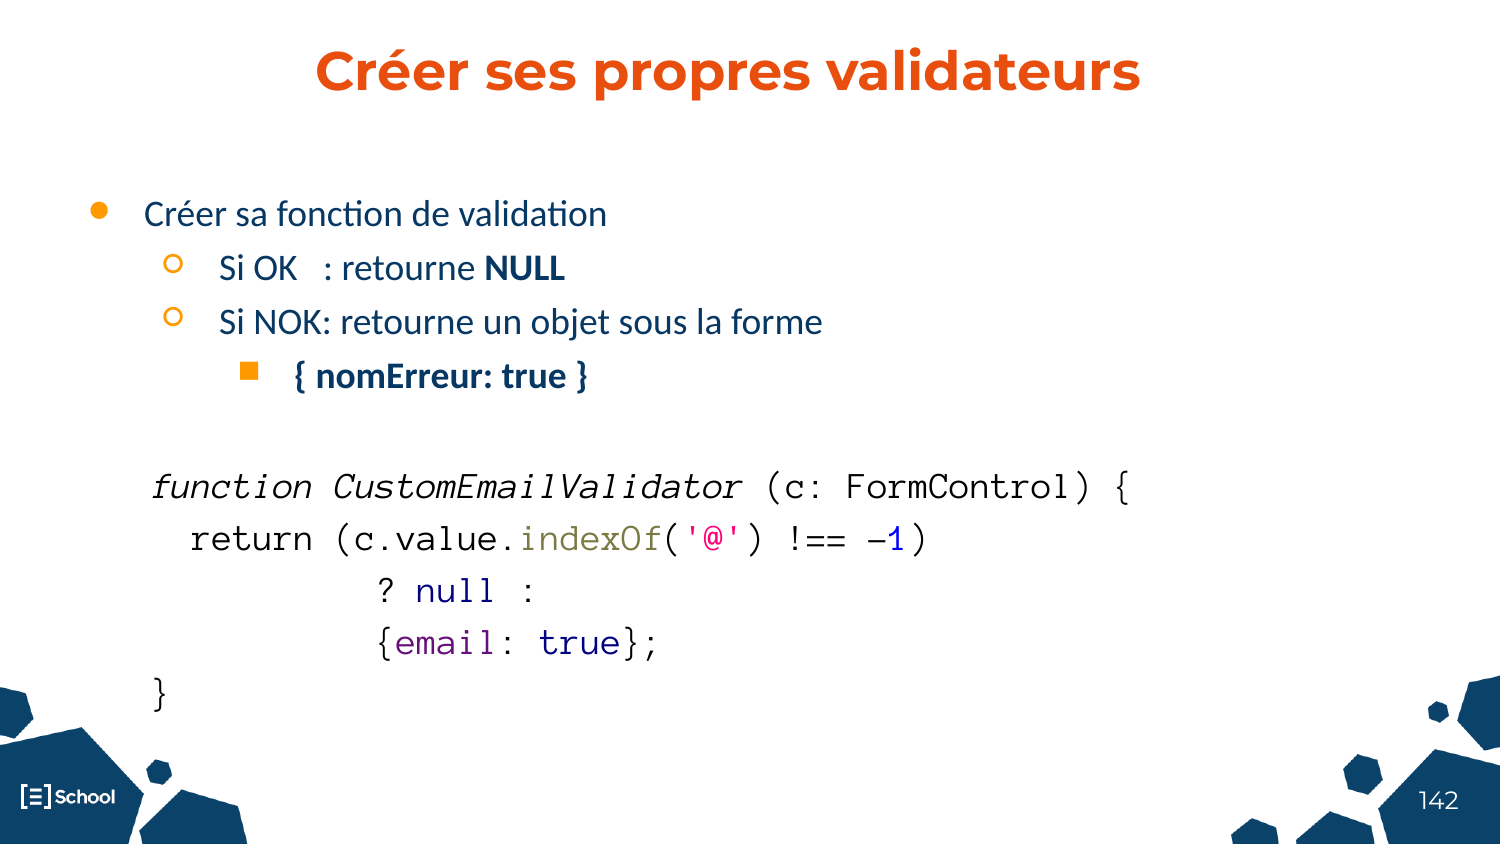

Créer ses propres validateurs
Créer sa fonction de validation
Si OK   : retourne NULL
Si NOK: retourne un objet sous la forme
{ nomErreur: true }
function CustomEmailValidator (c: FormControl) {
  return (c.value.indexOf('@') !== -1)
? null :
{email: true};
}

142